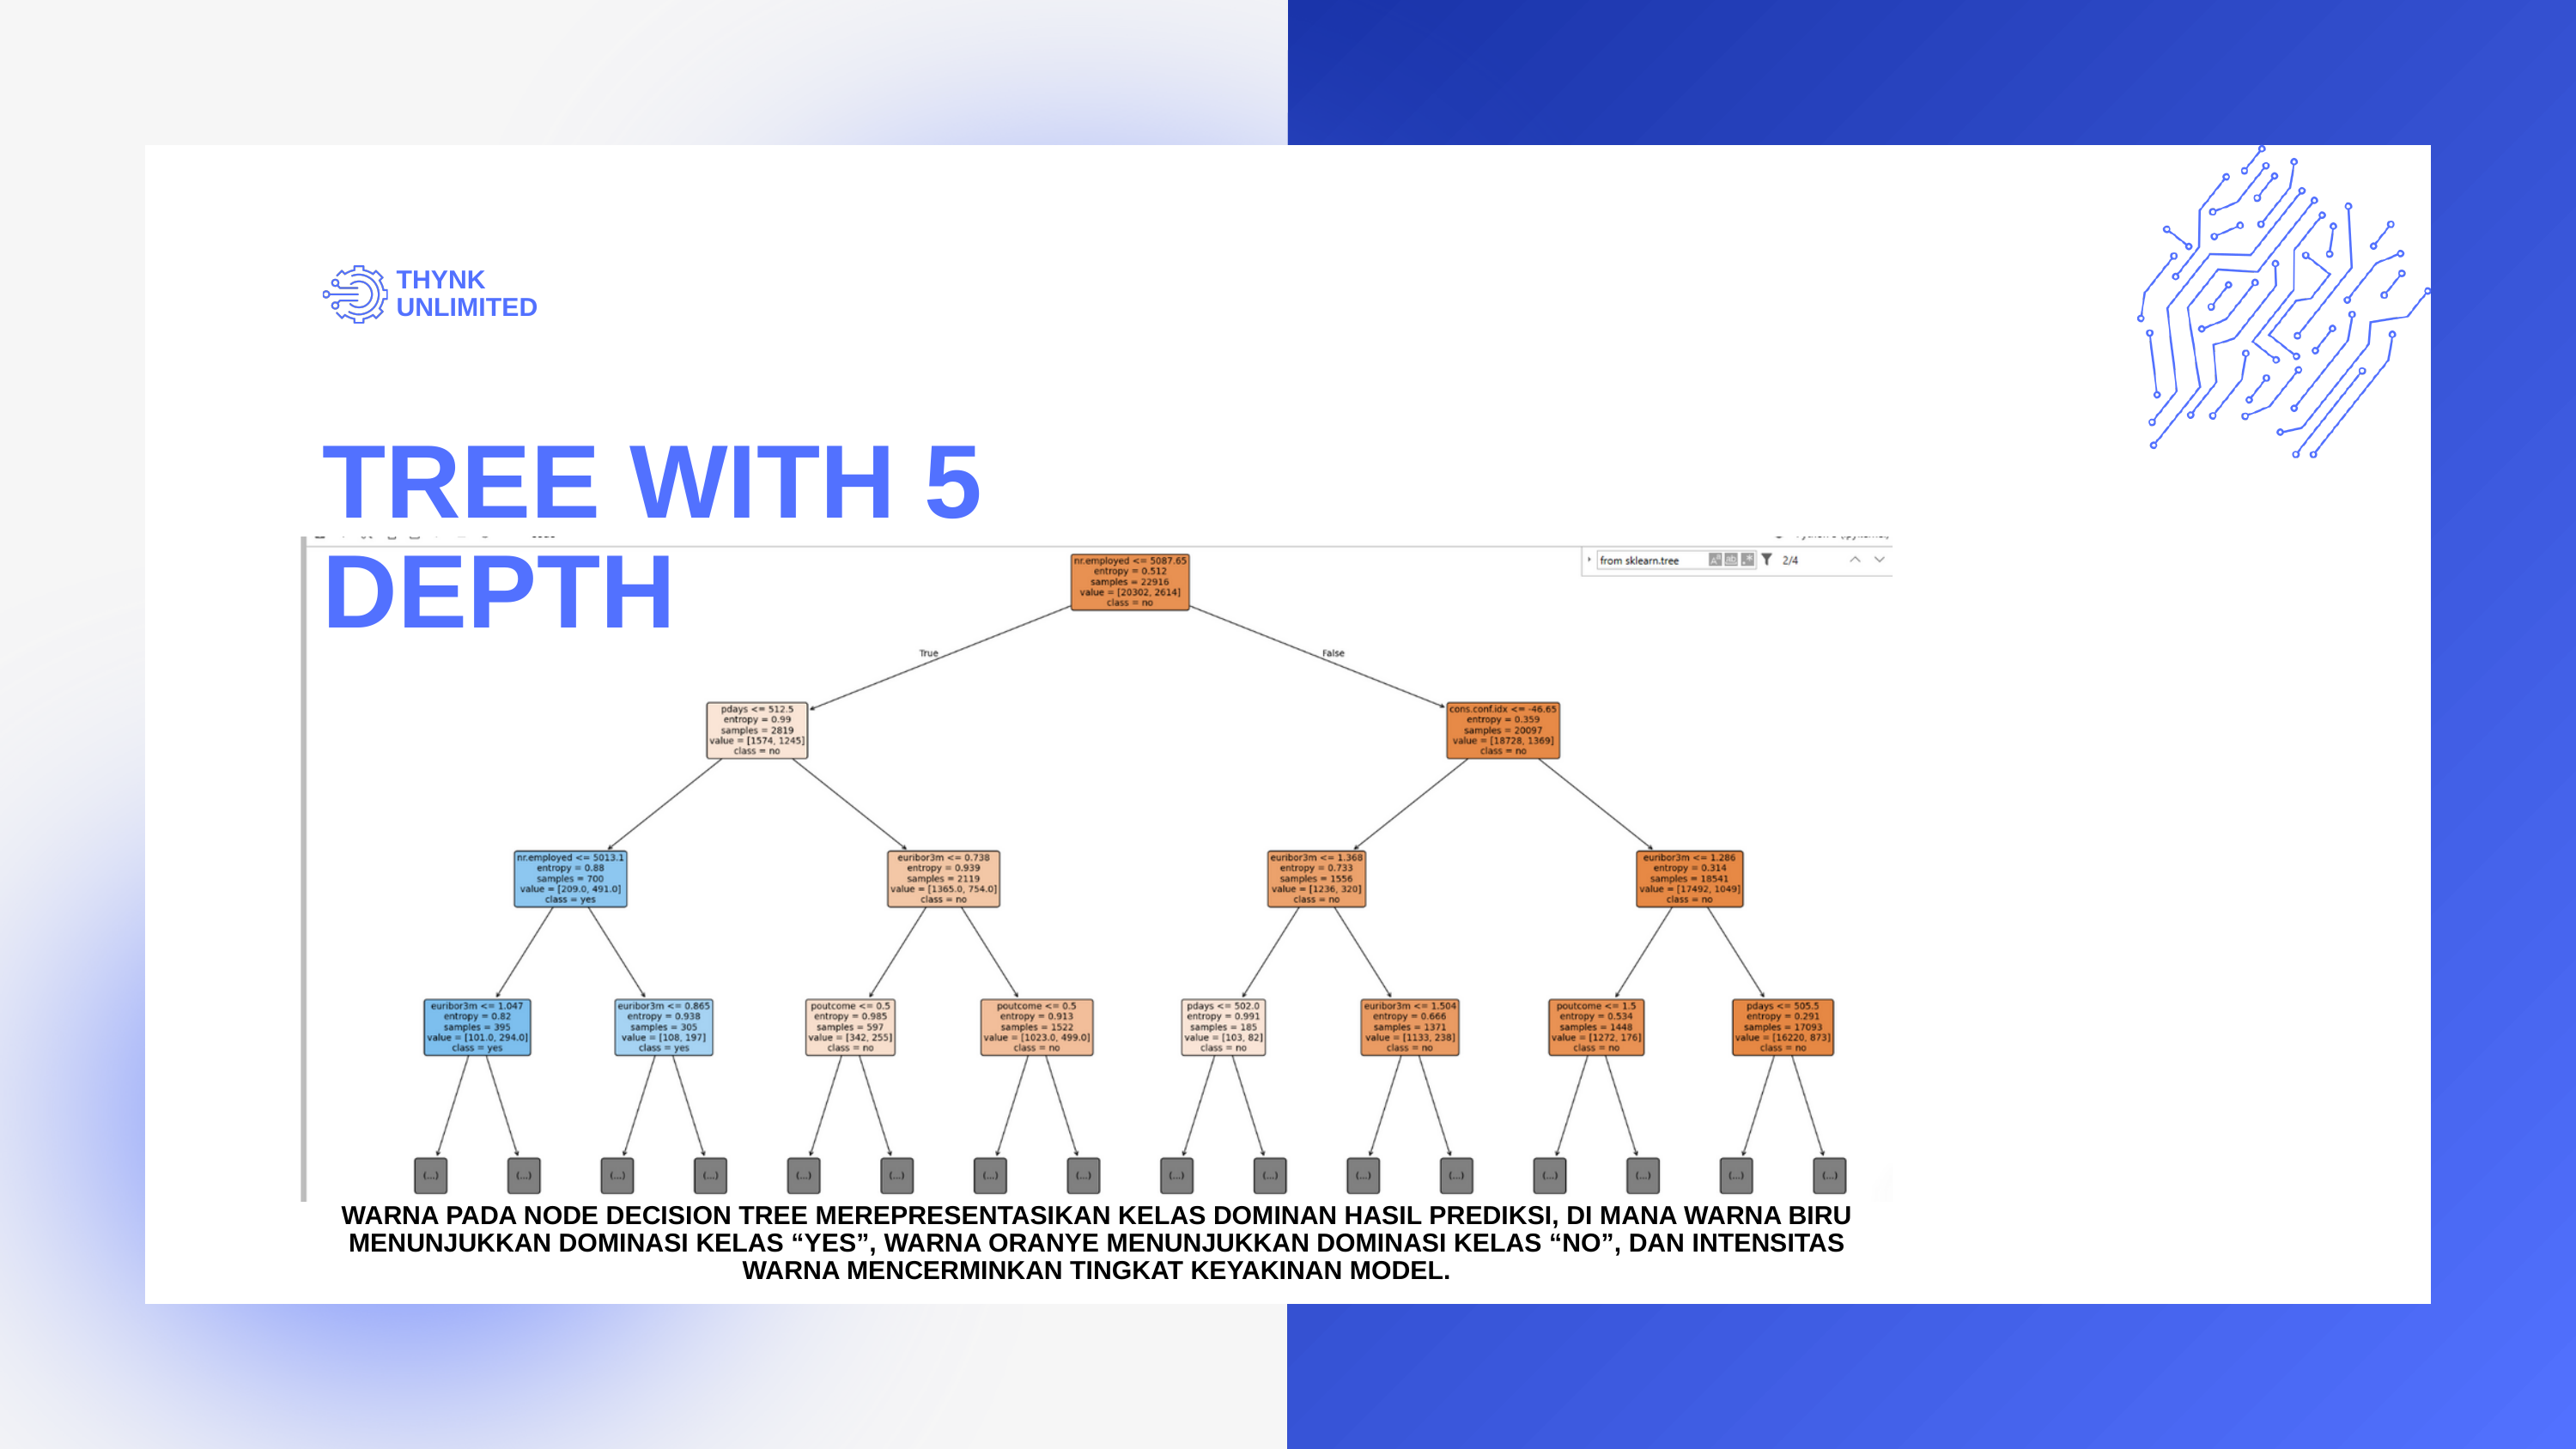

THYNK UNLIMITED
TREE WITH 5 DEPTH

WARNA PADA NODE DECISION TREE MEREPRESENTASIKAN KELAS DOMINAN HASIL PREDIKSI, DI MANA WARNA BIRU MENUNJUKKAN DOMINASI KELAS “YES”, WARNA ORANYE MENUNJUKKAN DOMINASI KELAS “NO”, DAN INTENSITAS WARNA MENCERMINKAN TINGKAT KEYAKINAN MODEL.